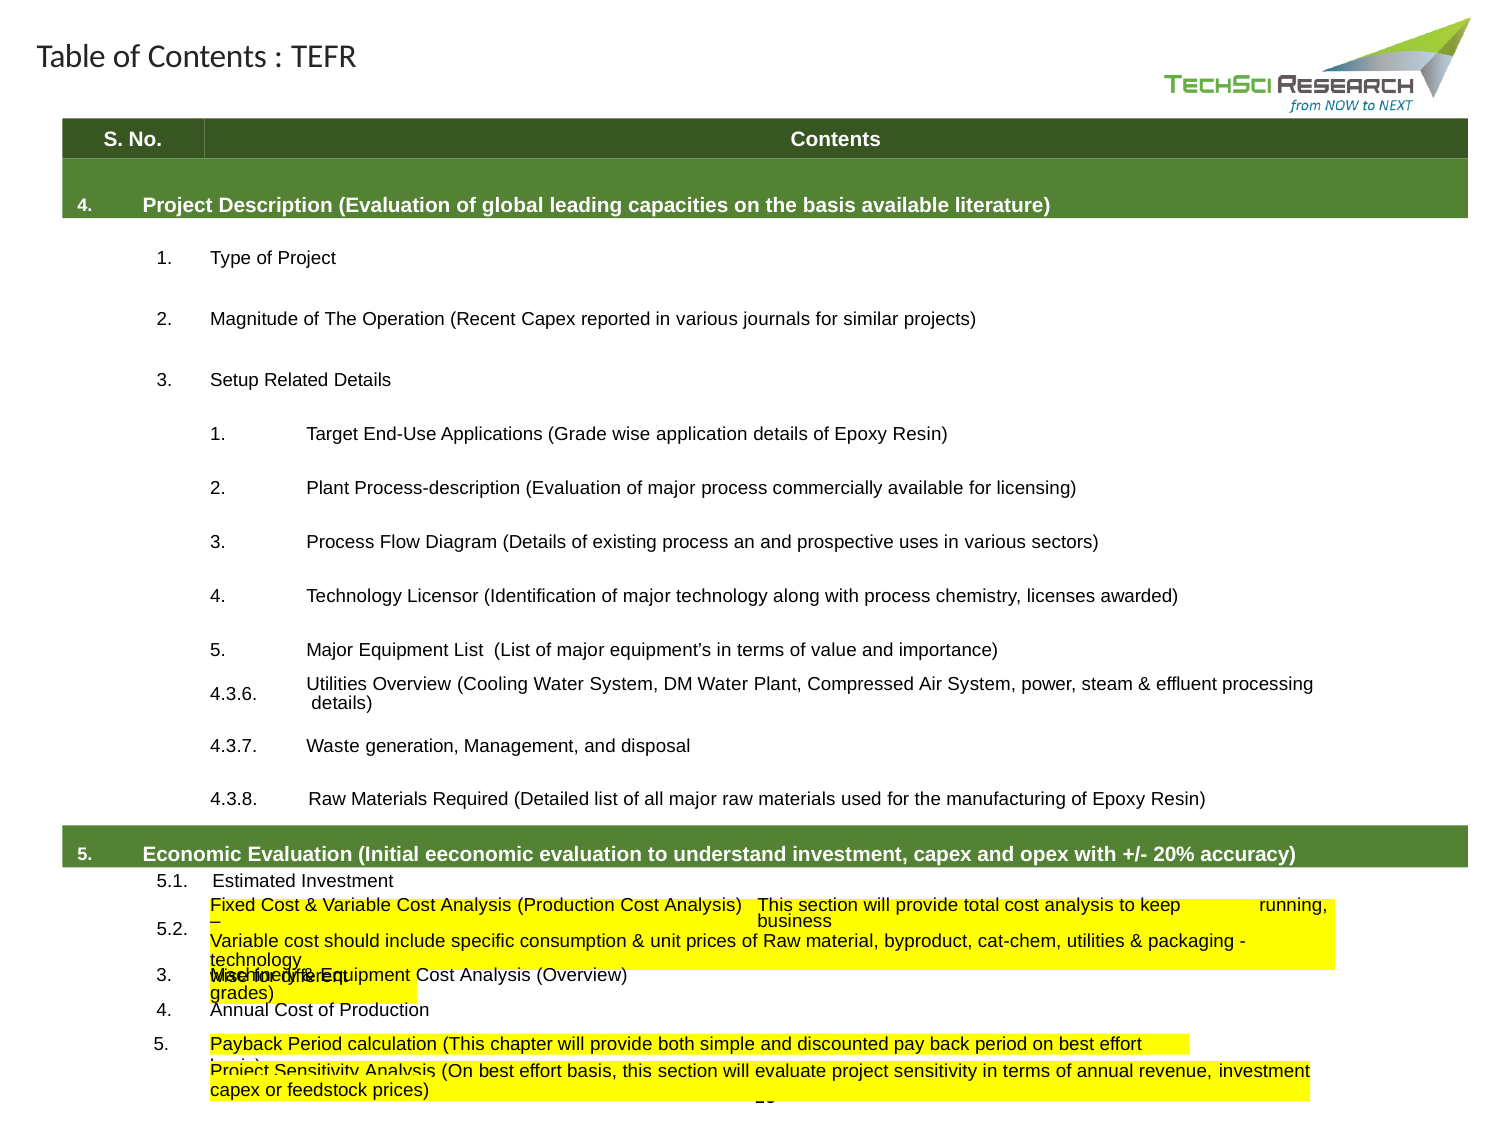

# Table of Contents : TEFR

S. No.	Contents

4.	Project Description (Evaluation of global leading capacities on the basis available literature)
Type of Project

Magnitude of The Operation (Recent Capex reported in various journals for similar projects)

Setup Related Details

Target End-Use Applications (Grade wise application details of Epoxy Resin)

Plant Process-description (Evaluation of major process commercially available for licensing)

Process Flow Diagram (Details of existing process an and prospective uses in various sectors)

Technology Licensor (Identification of major technology along with process chemistry, licenses awarded)

Major Equipment List (List of major equipment’s in terms of value and importance)
Utilities Overview (Cooling Water System, DM Water Plant, Compressed Air System, power, steam & effluent processing  details)
4.3.6.
4.3.7.
Waste generation, Management, and disposal
4.3.8.	Raw Materials Required (Detailed list of all major raw materials used for the manufacturing of Epoxy Resin)
5.	Economic Evaluation (Initial eeconomic evaluation to understand investment, capex and opex with +/- 20% accuracy)
5.1.	Estimated Investment

5.2.
| Fixed Cost & Variable Cost Analysis (Production Cost Analysis) – |  | This section will provide total cost analysis to keep business | running, |
| --- | --- | --- | --- |
| Variable cost should include specific consumption & unit prices of Raw material, byproduct, cat-chem, utilities & packaging - technology |  |  |  |
| wise for different grades) |  |  |  |
Machinery & Equipment Cost Analysis (Overview)
Annual Cost of Production
Payback Period calculation (This chapter will provide both simple and discounted pay back period on best effort basis)

Project Sensitivity Analysis (On best effort basis, this section will evaluate project sensitivity in terms of annual revenue, investment /
capex or feedstock prices)
10